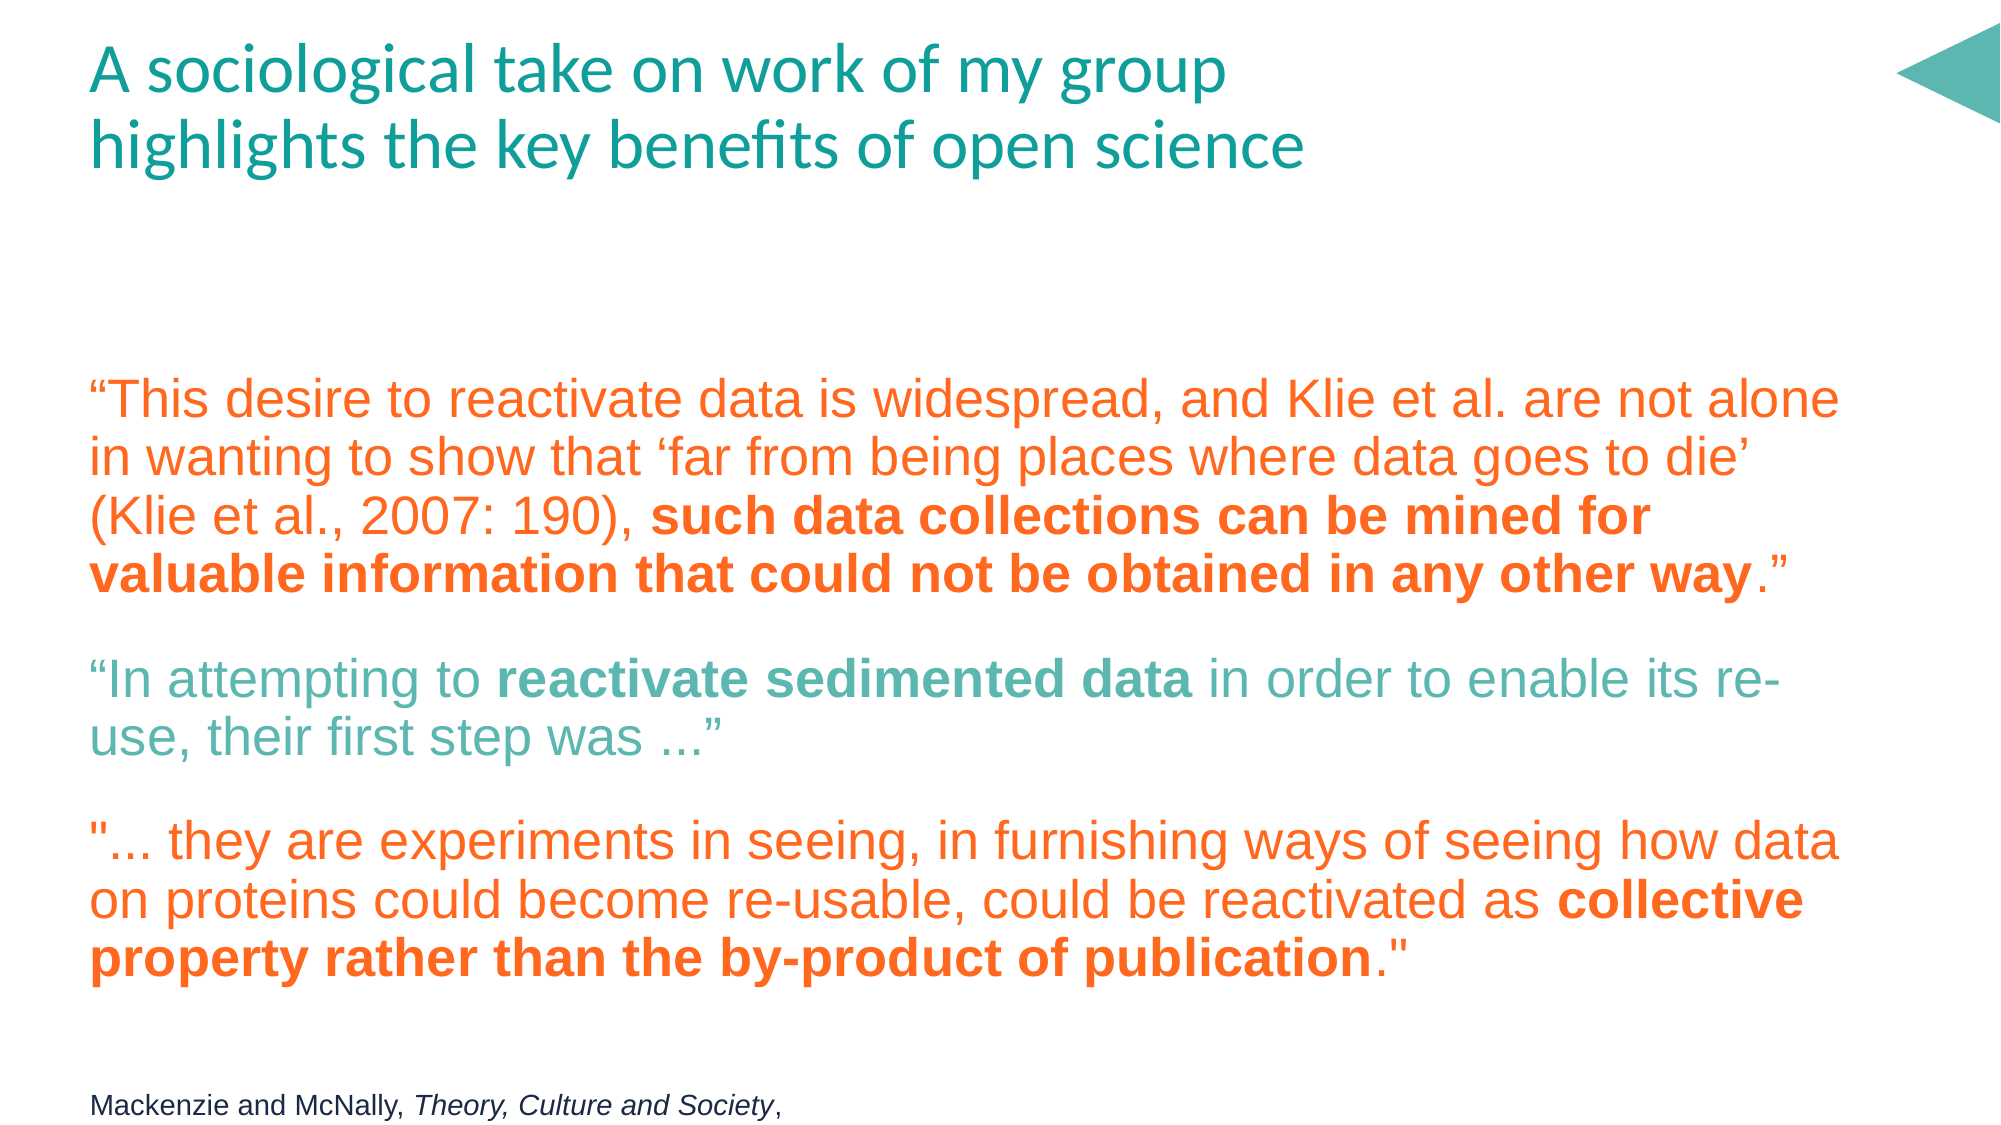

# A sociological take on work of my group highlights the key benefits of open science
“This desire to reactivate data is widespread, and Klie et al. are not alone in wanting to show that ‘far from being places where data goes to die’ (Klie et al., 2007: 190), such data collections can be mined for valuable information that could not be obtained in any other way.”
“In attempting to reactivate sedimented data in order to enable its re-use, their first step was ...”
"... they are experiments in seeing, in furnishing ways of seeing how data on proteins could become re-usable, could be reactivated as collective property rather than the by-product of publication."
Mackenzie and McNally, Theory, Culture and Society, 2013